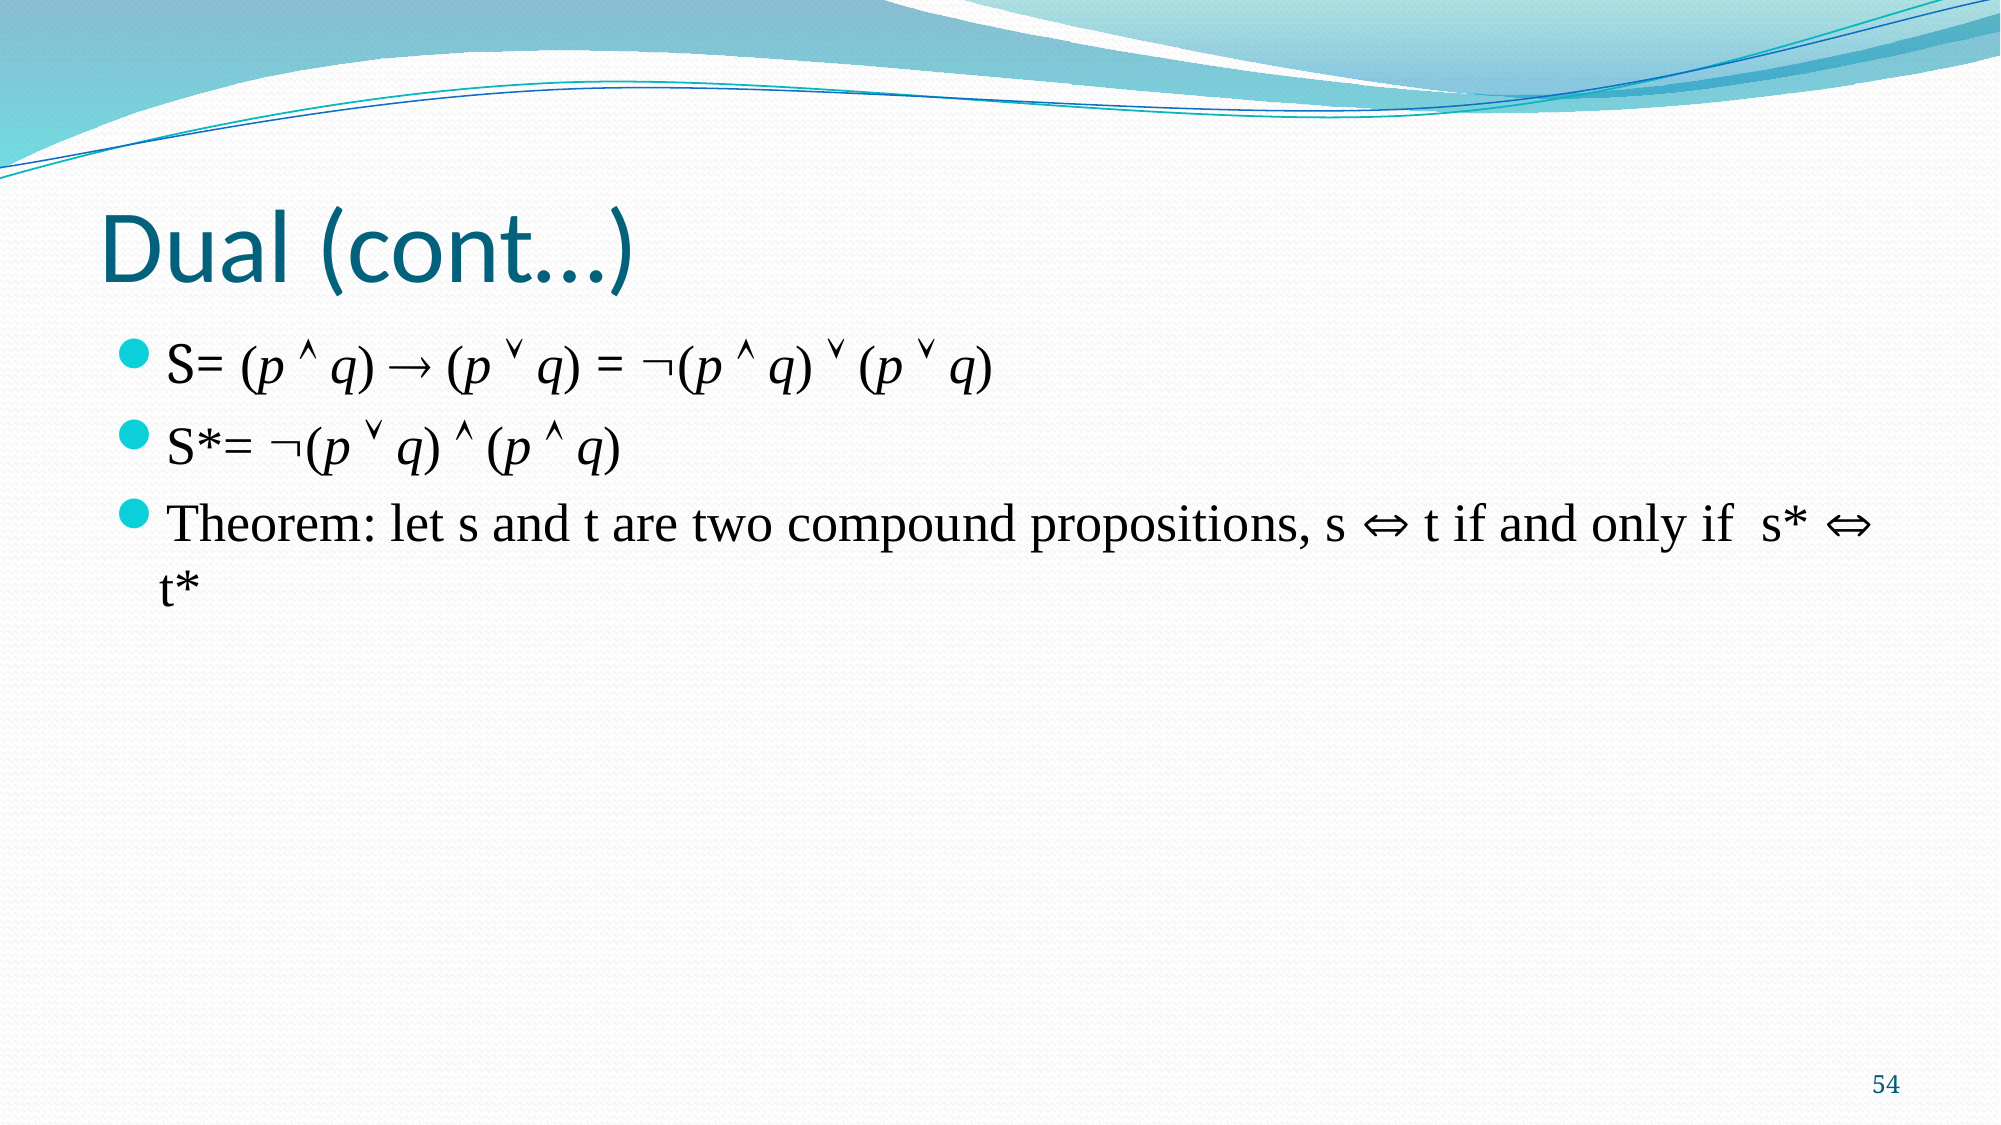

# Dual (cont…)
S= (p ∧ q) → (p ∨ q) = ¬(p ∧ q) ∨ (p ∨ q)
S*= ¬(p ∨ q) ∧ (p ∧ q)
Theorem: let s and t are two compound propositions, s ⇔ t if and only if  s* ⇔ t*
54